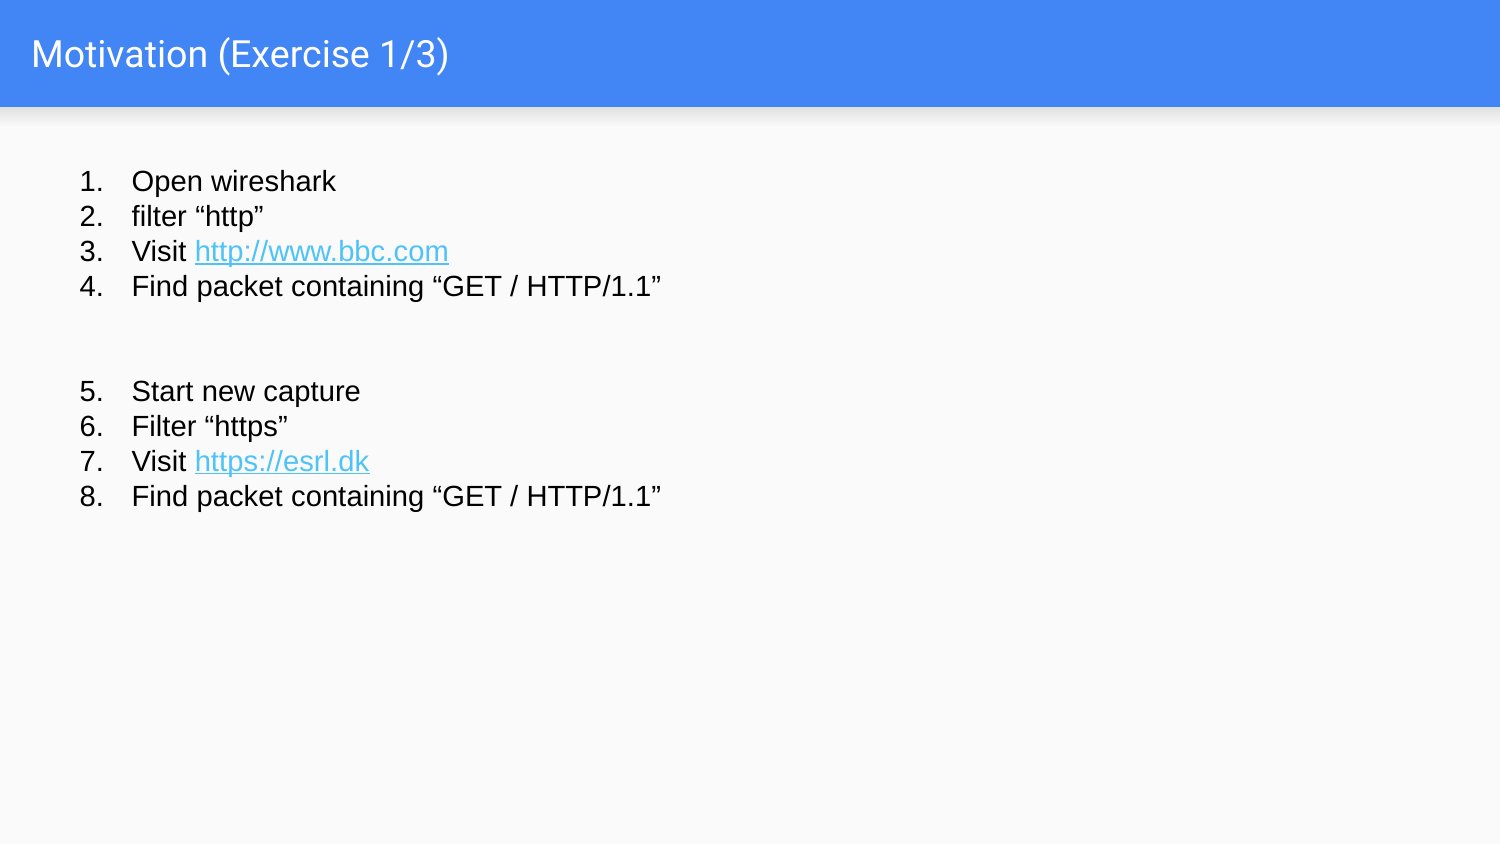

# Motivation (Exercise 1/3)
Open wireshark
filter “http”
Visit http://www.bbc.com
Find packet containing “GET / HTTP/1.1”

Start new capture
Filter “https”
Visit https://esrl.dk
Find packet containing “GET / HTTP/1.1”